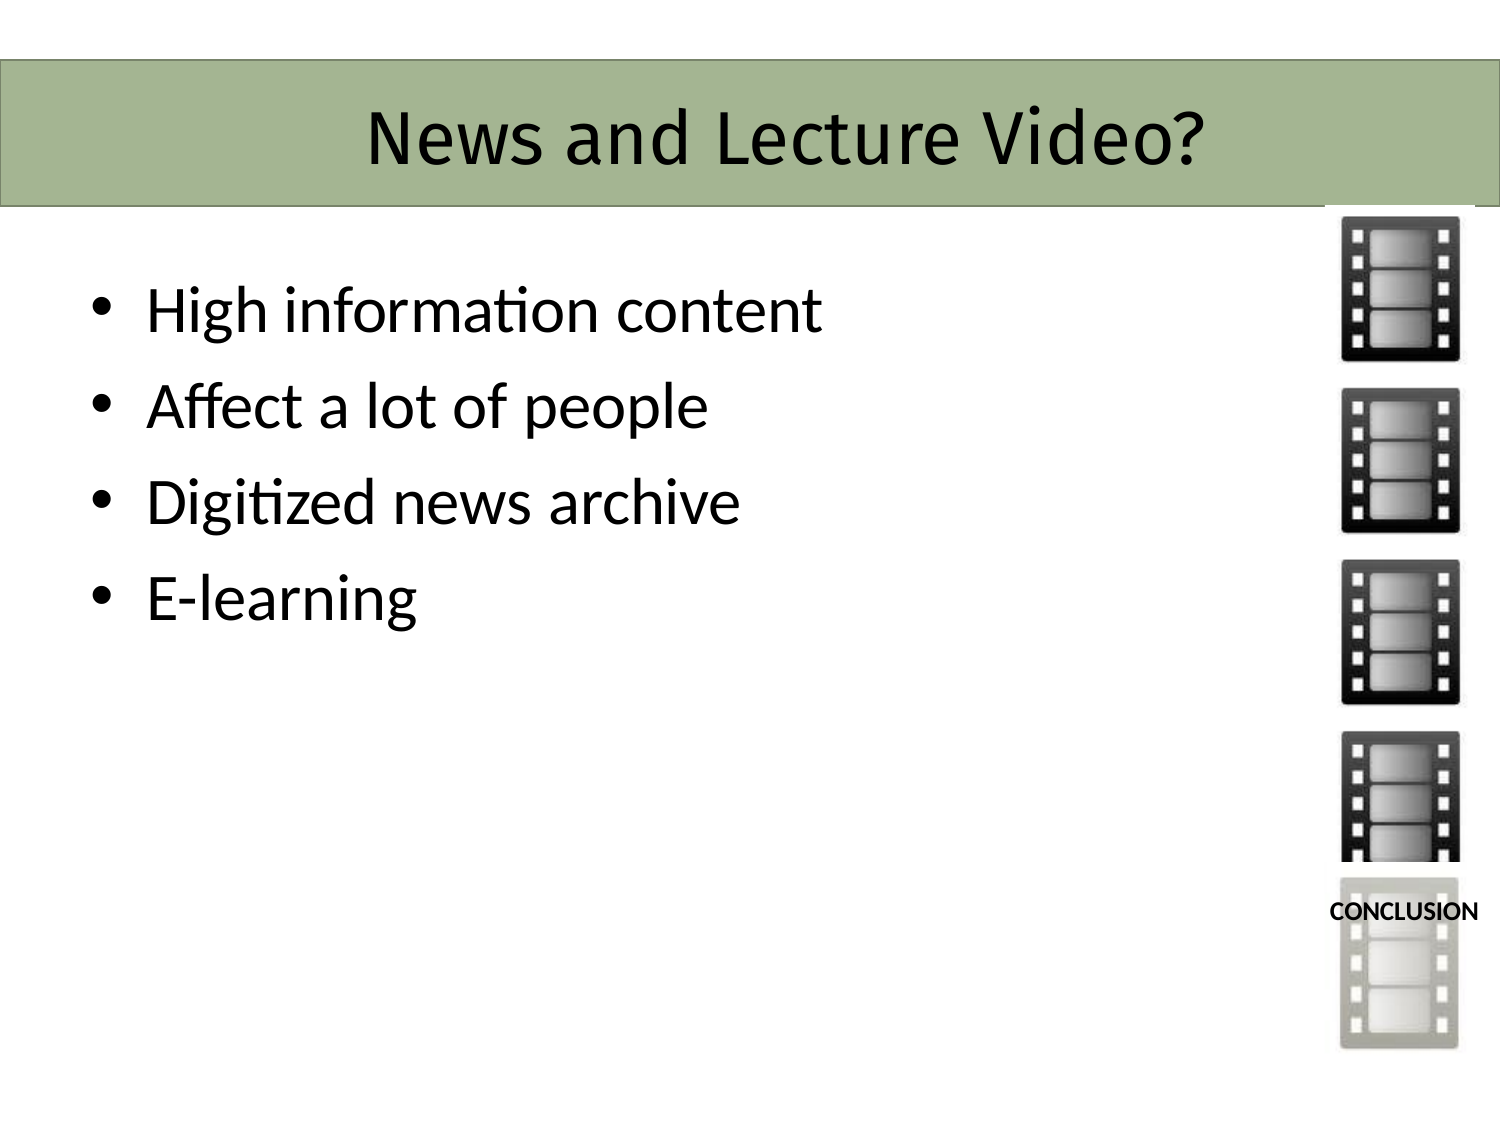

# News and Lecture Video?

High information content
Affect a lot of people
Digitized news archive
E-learning

CONCLUSION